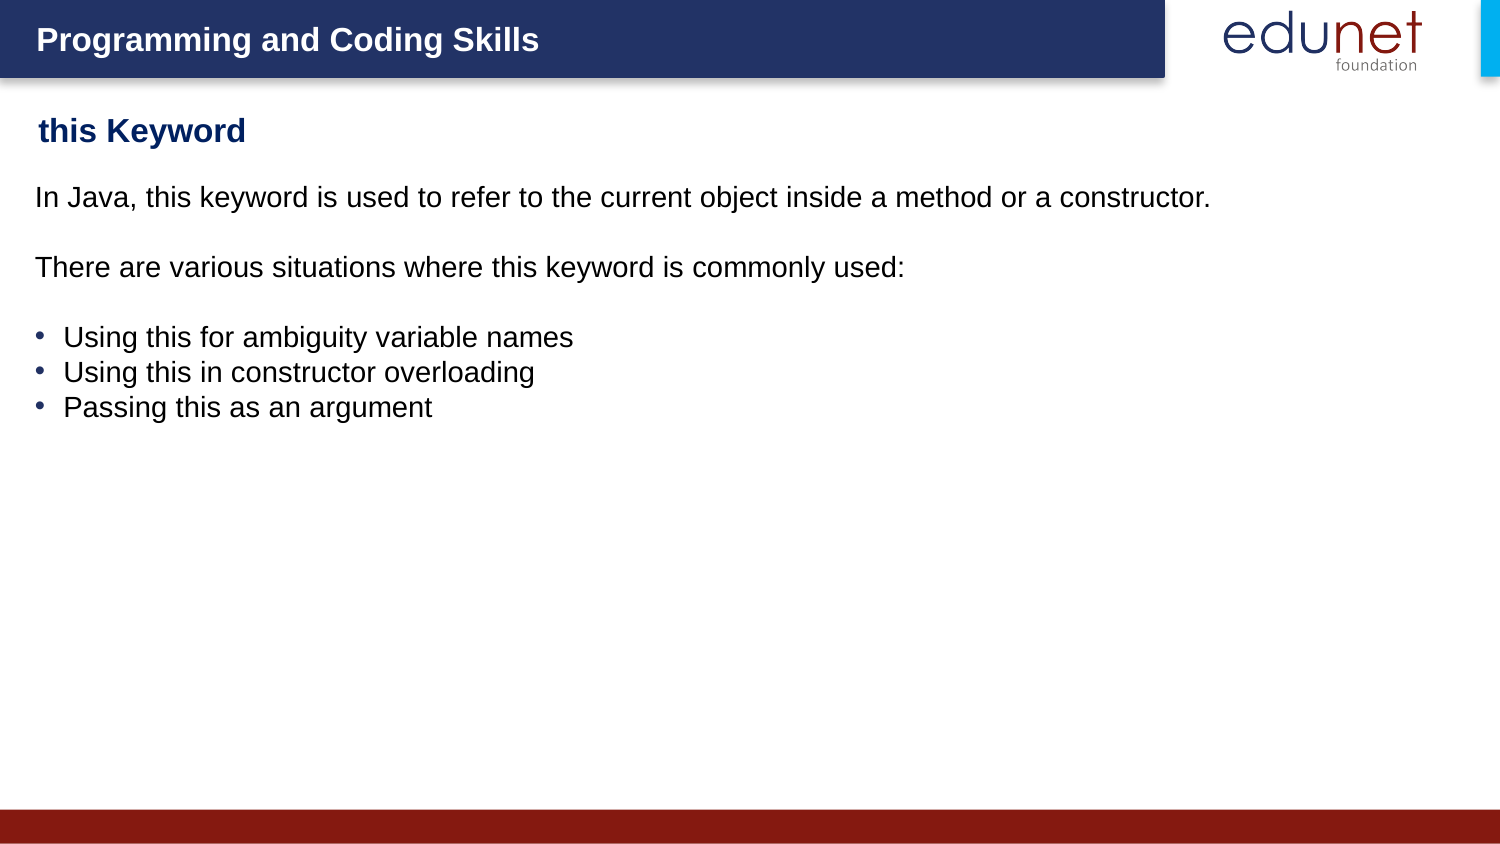

# this Keyword
In Java, this keyword is used to refer to the current object inside a method or a constructor.

There are various situations where this keyword is commonly used:

Using this for ambiguity variable names
Using this in constructor overloading
Passing this as an argument